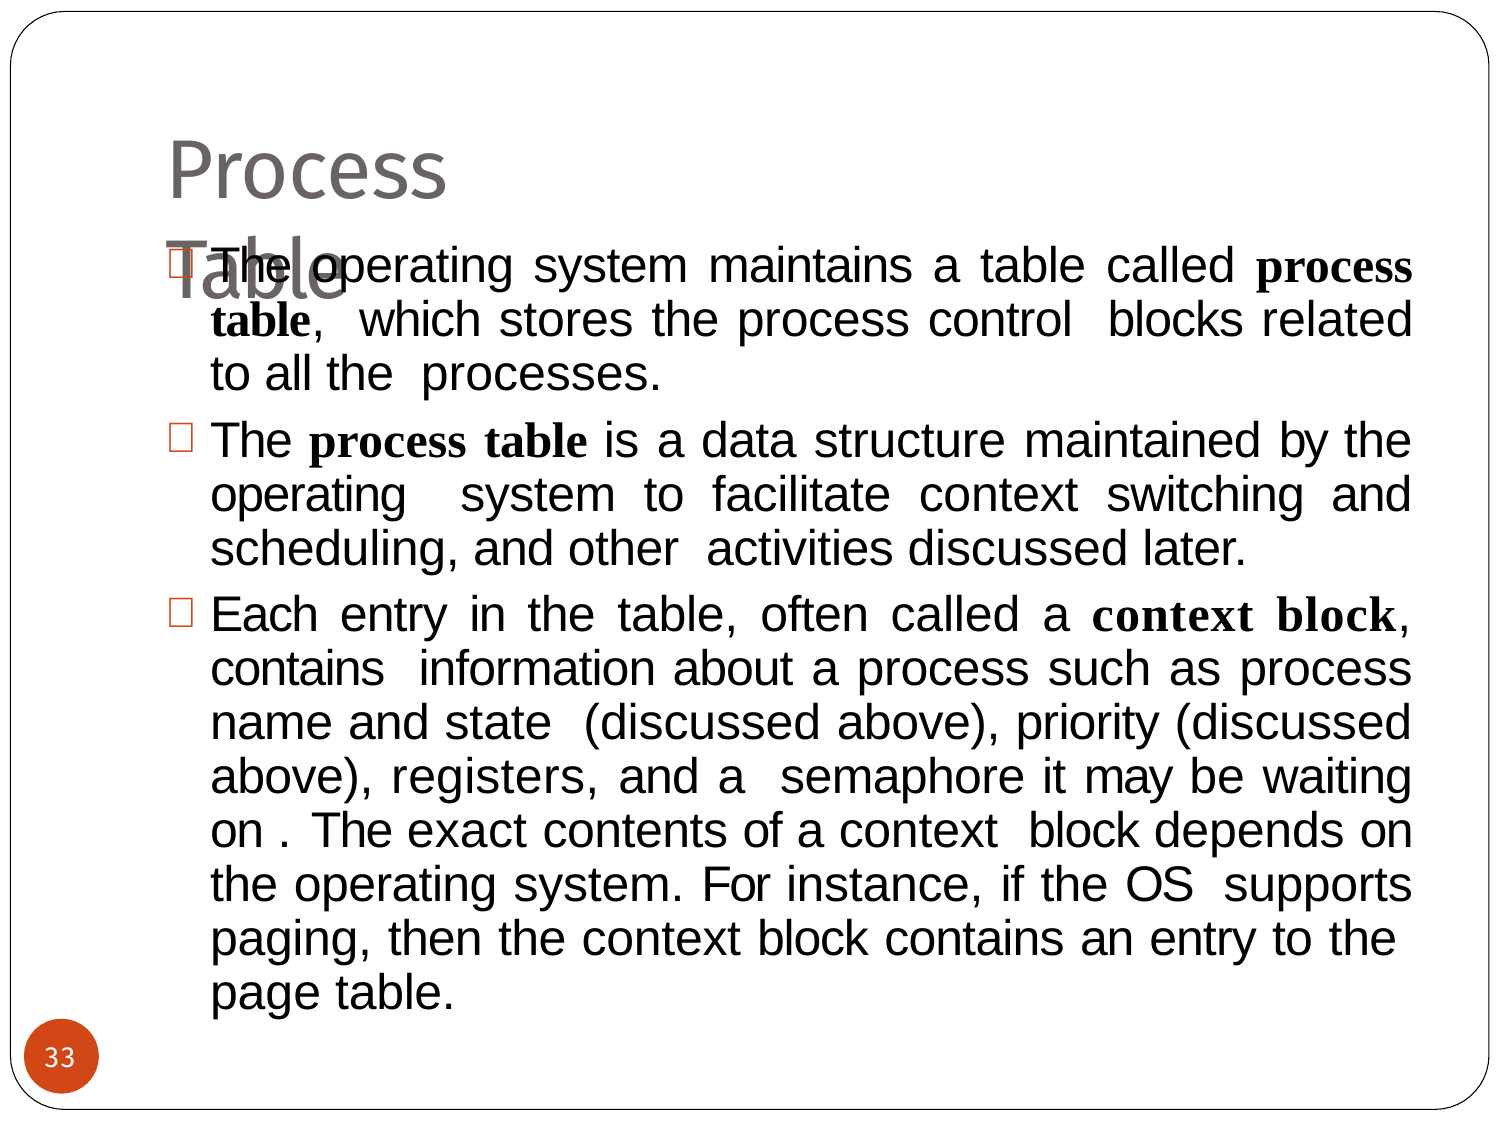

# Process Table
The operating system maintains a table called process table,  which stores the process control  blocks related to all the  processes.
The process table is a data structure maintained by the operating  system to facilitate context switching and scheduling, and other  activities discussed later.
Each entry in the table, often called a context block, contains  information about a process such as process name and state  (discussed above), priority (discussed above), registers, and a  semaphore it may be waiting on . The exact contents of a context  block depends on the operating system. For instance, if the OS  supports paging, then the context block contains an entry to the  page table.

33